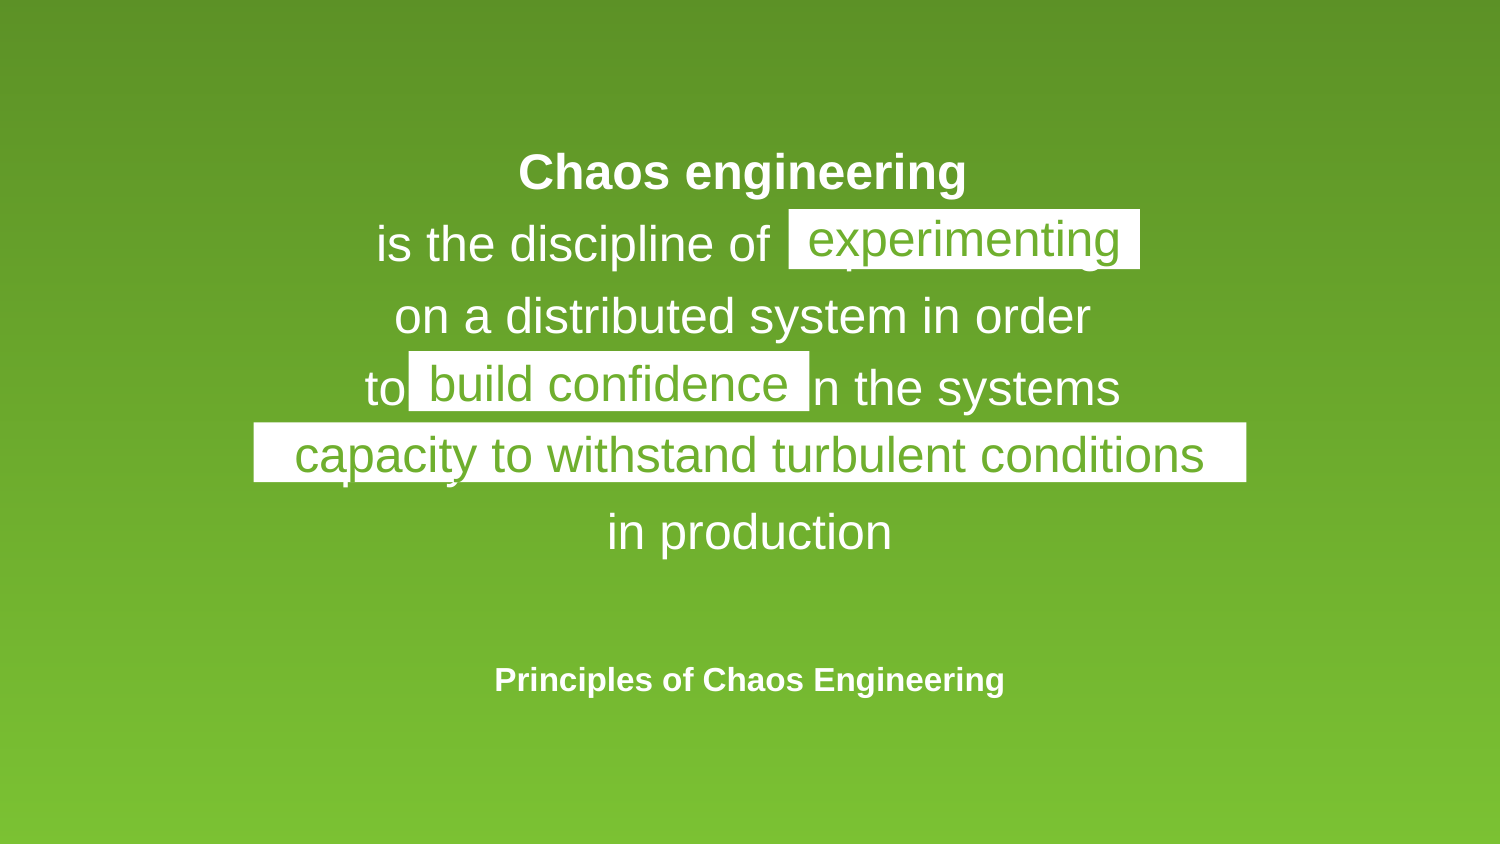

Chaos engineering
is the discipline of experimenting
on a distributed system in order
to build confidence in the systems
capacity to withstand turbulent conditions
in production
experimenting
build confidence
capacity to withstand turbulent conditions
Principles of Chaos Engineering